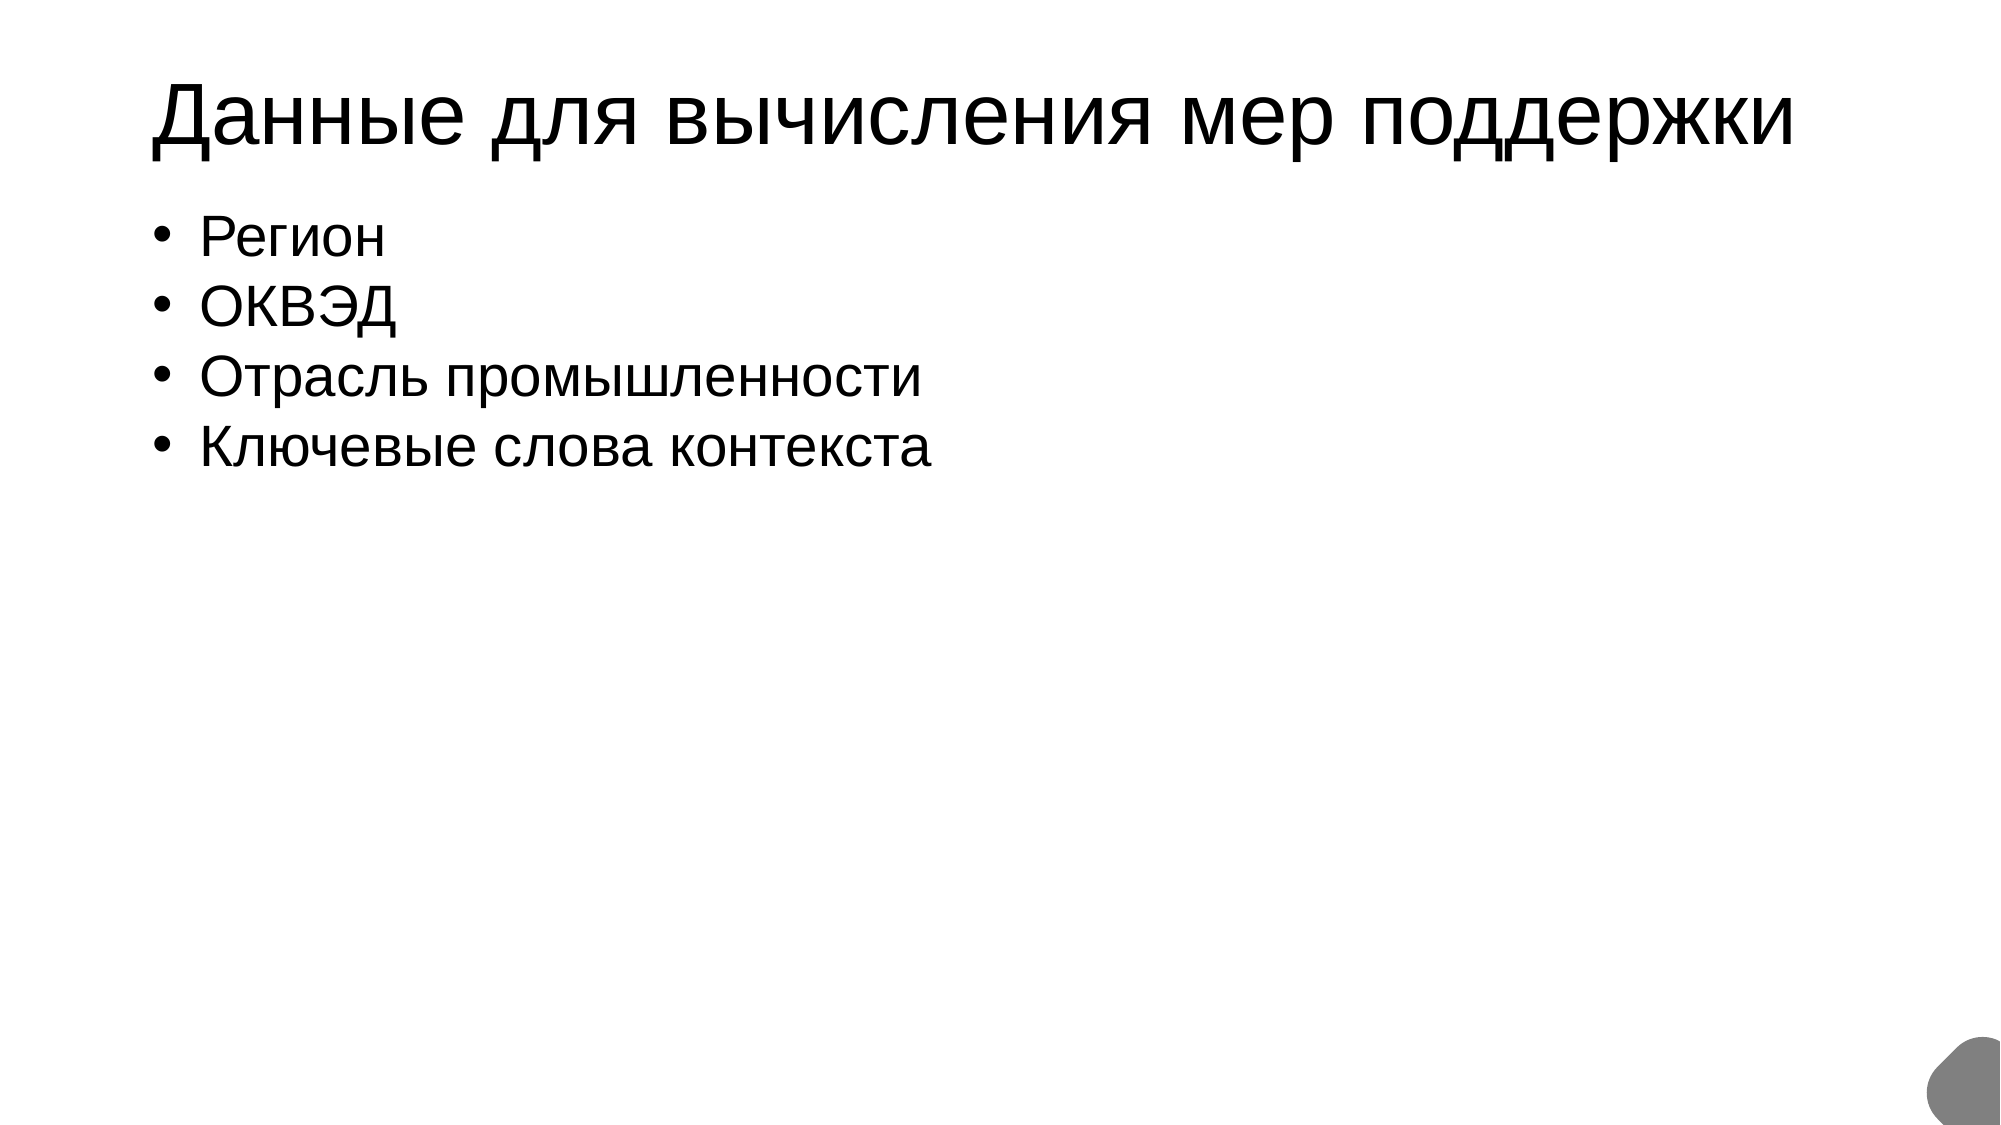

# Данные для вычисления мер поддержки
Регион
ОКВЭД
Отрасль промышленности
Ключевые слова контекста

3